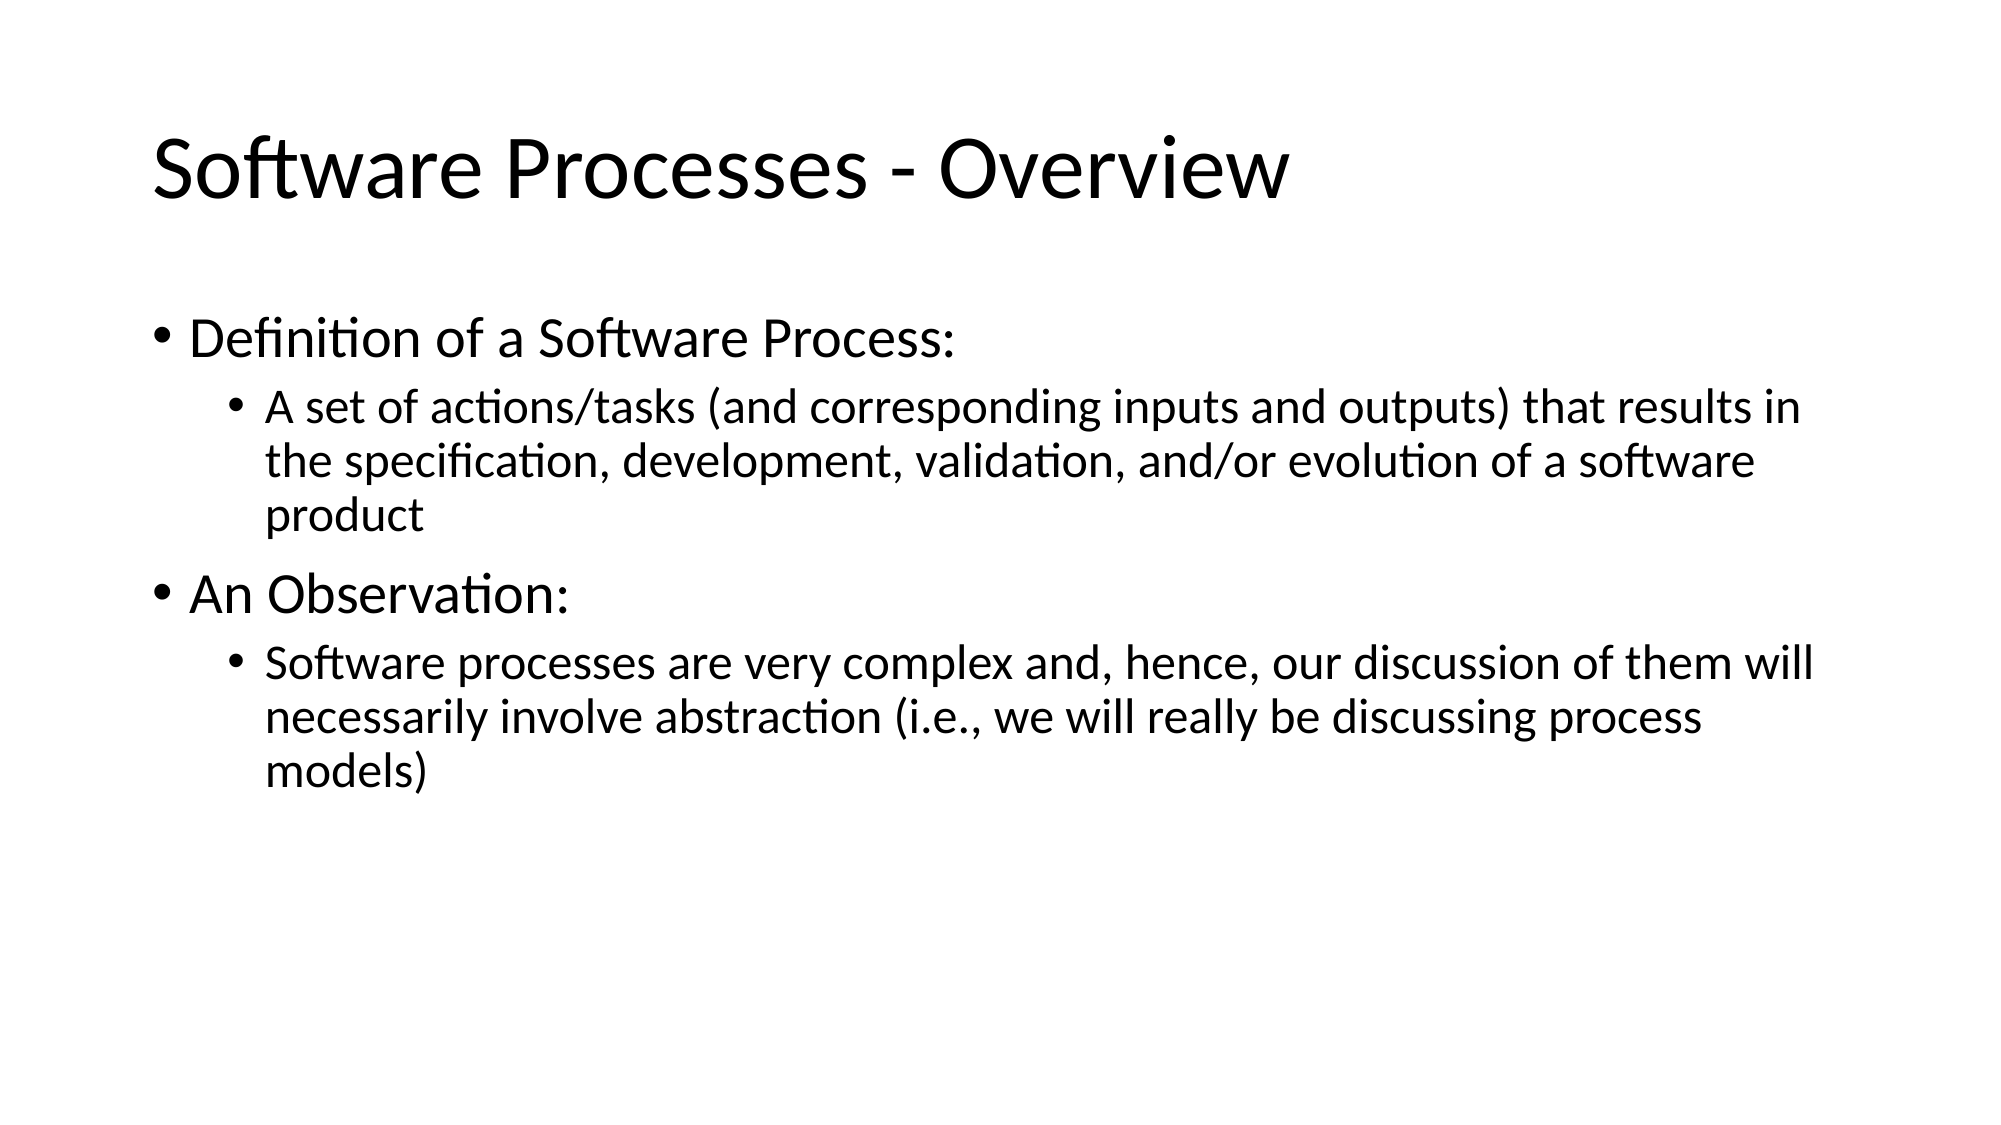

# Software Processes - Overview
Definition of a Software Process:
A set of actions/tasks (and corresponding inputs and outputs) that results in the specification, development, validation, and/or evolution of a software product
An Observation:
Software processes are very complex and, hence, our discussion of them will necessarily involve abstraction (i.e., we will really be discussing process models)